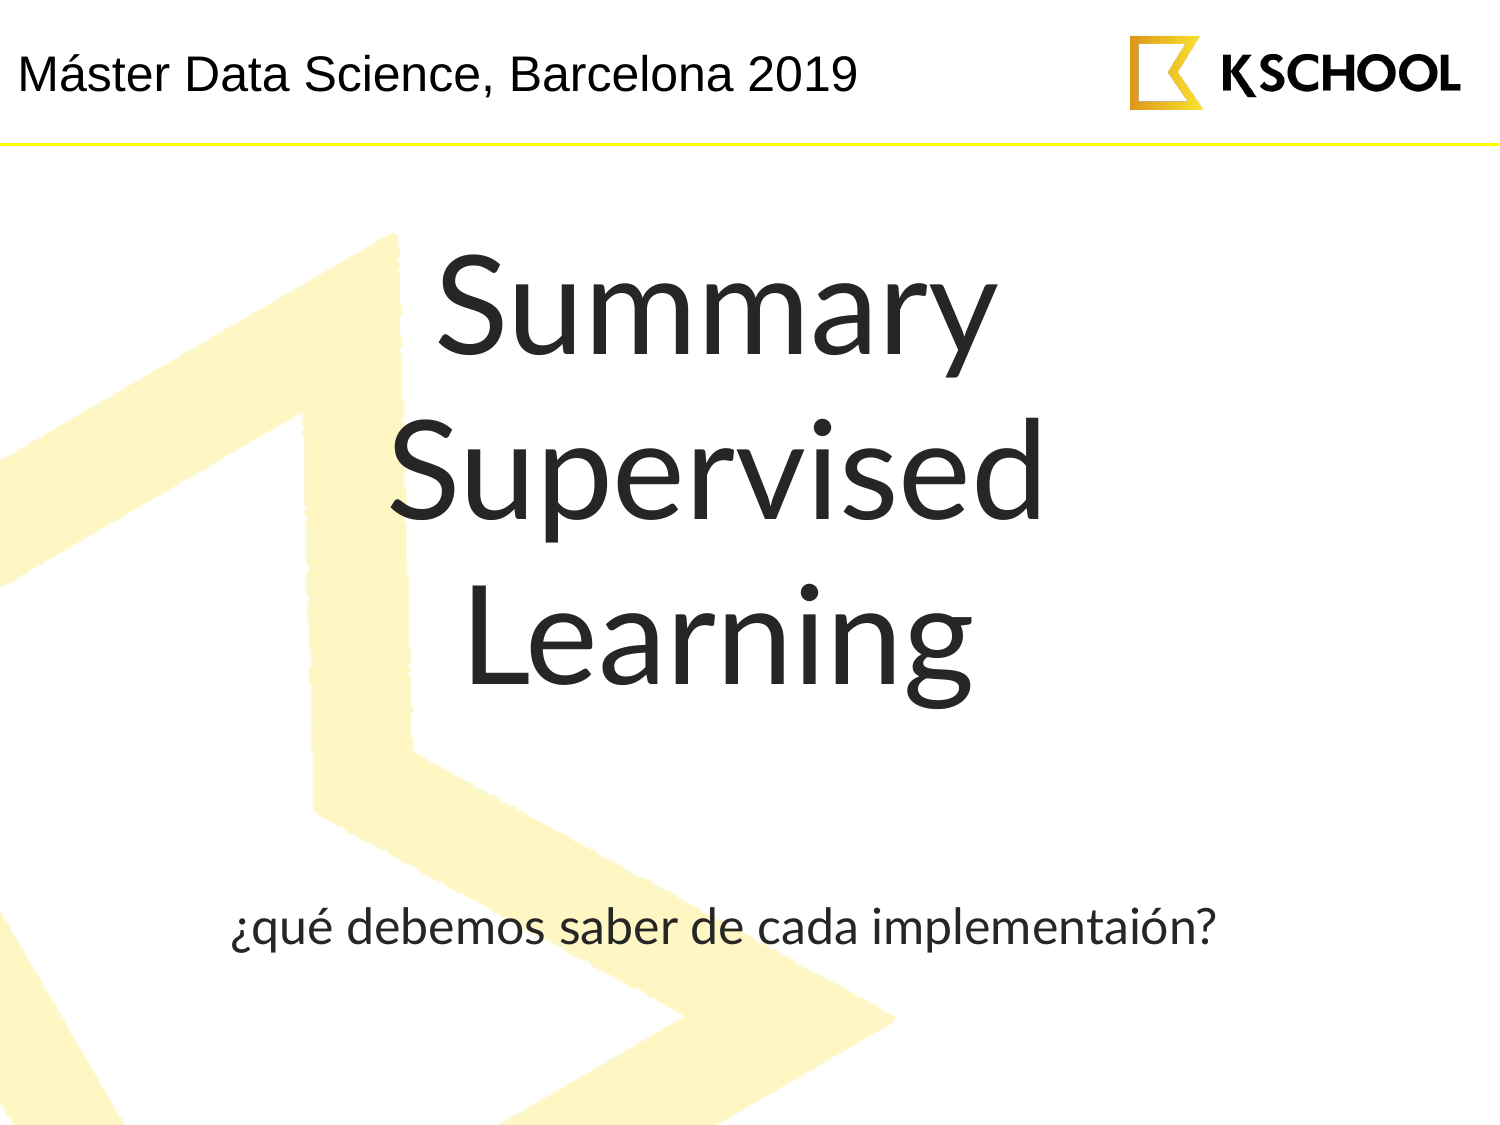

# Summary Supervised Learning

¿qué debemos saber de cada implementaión?